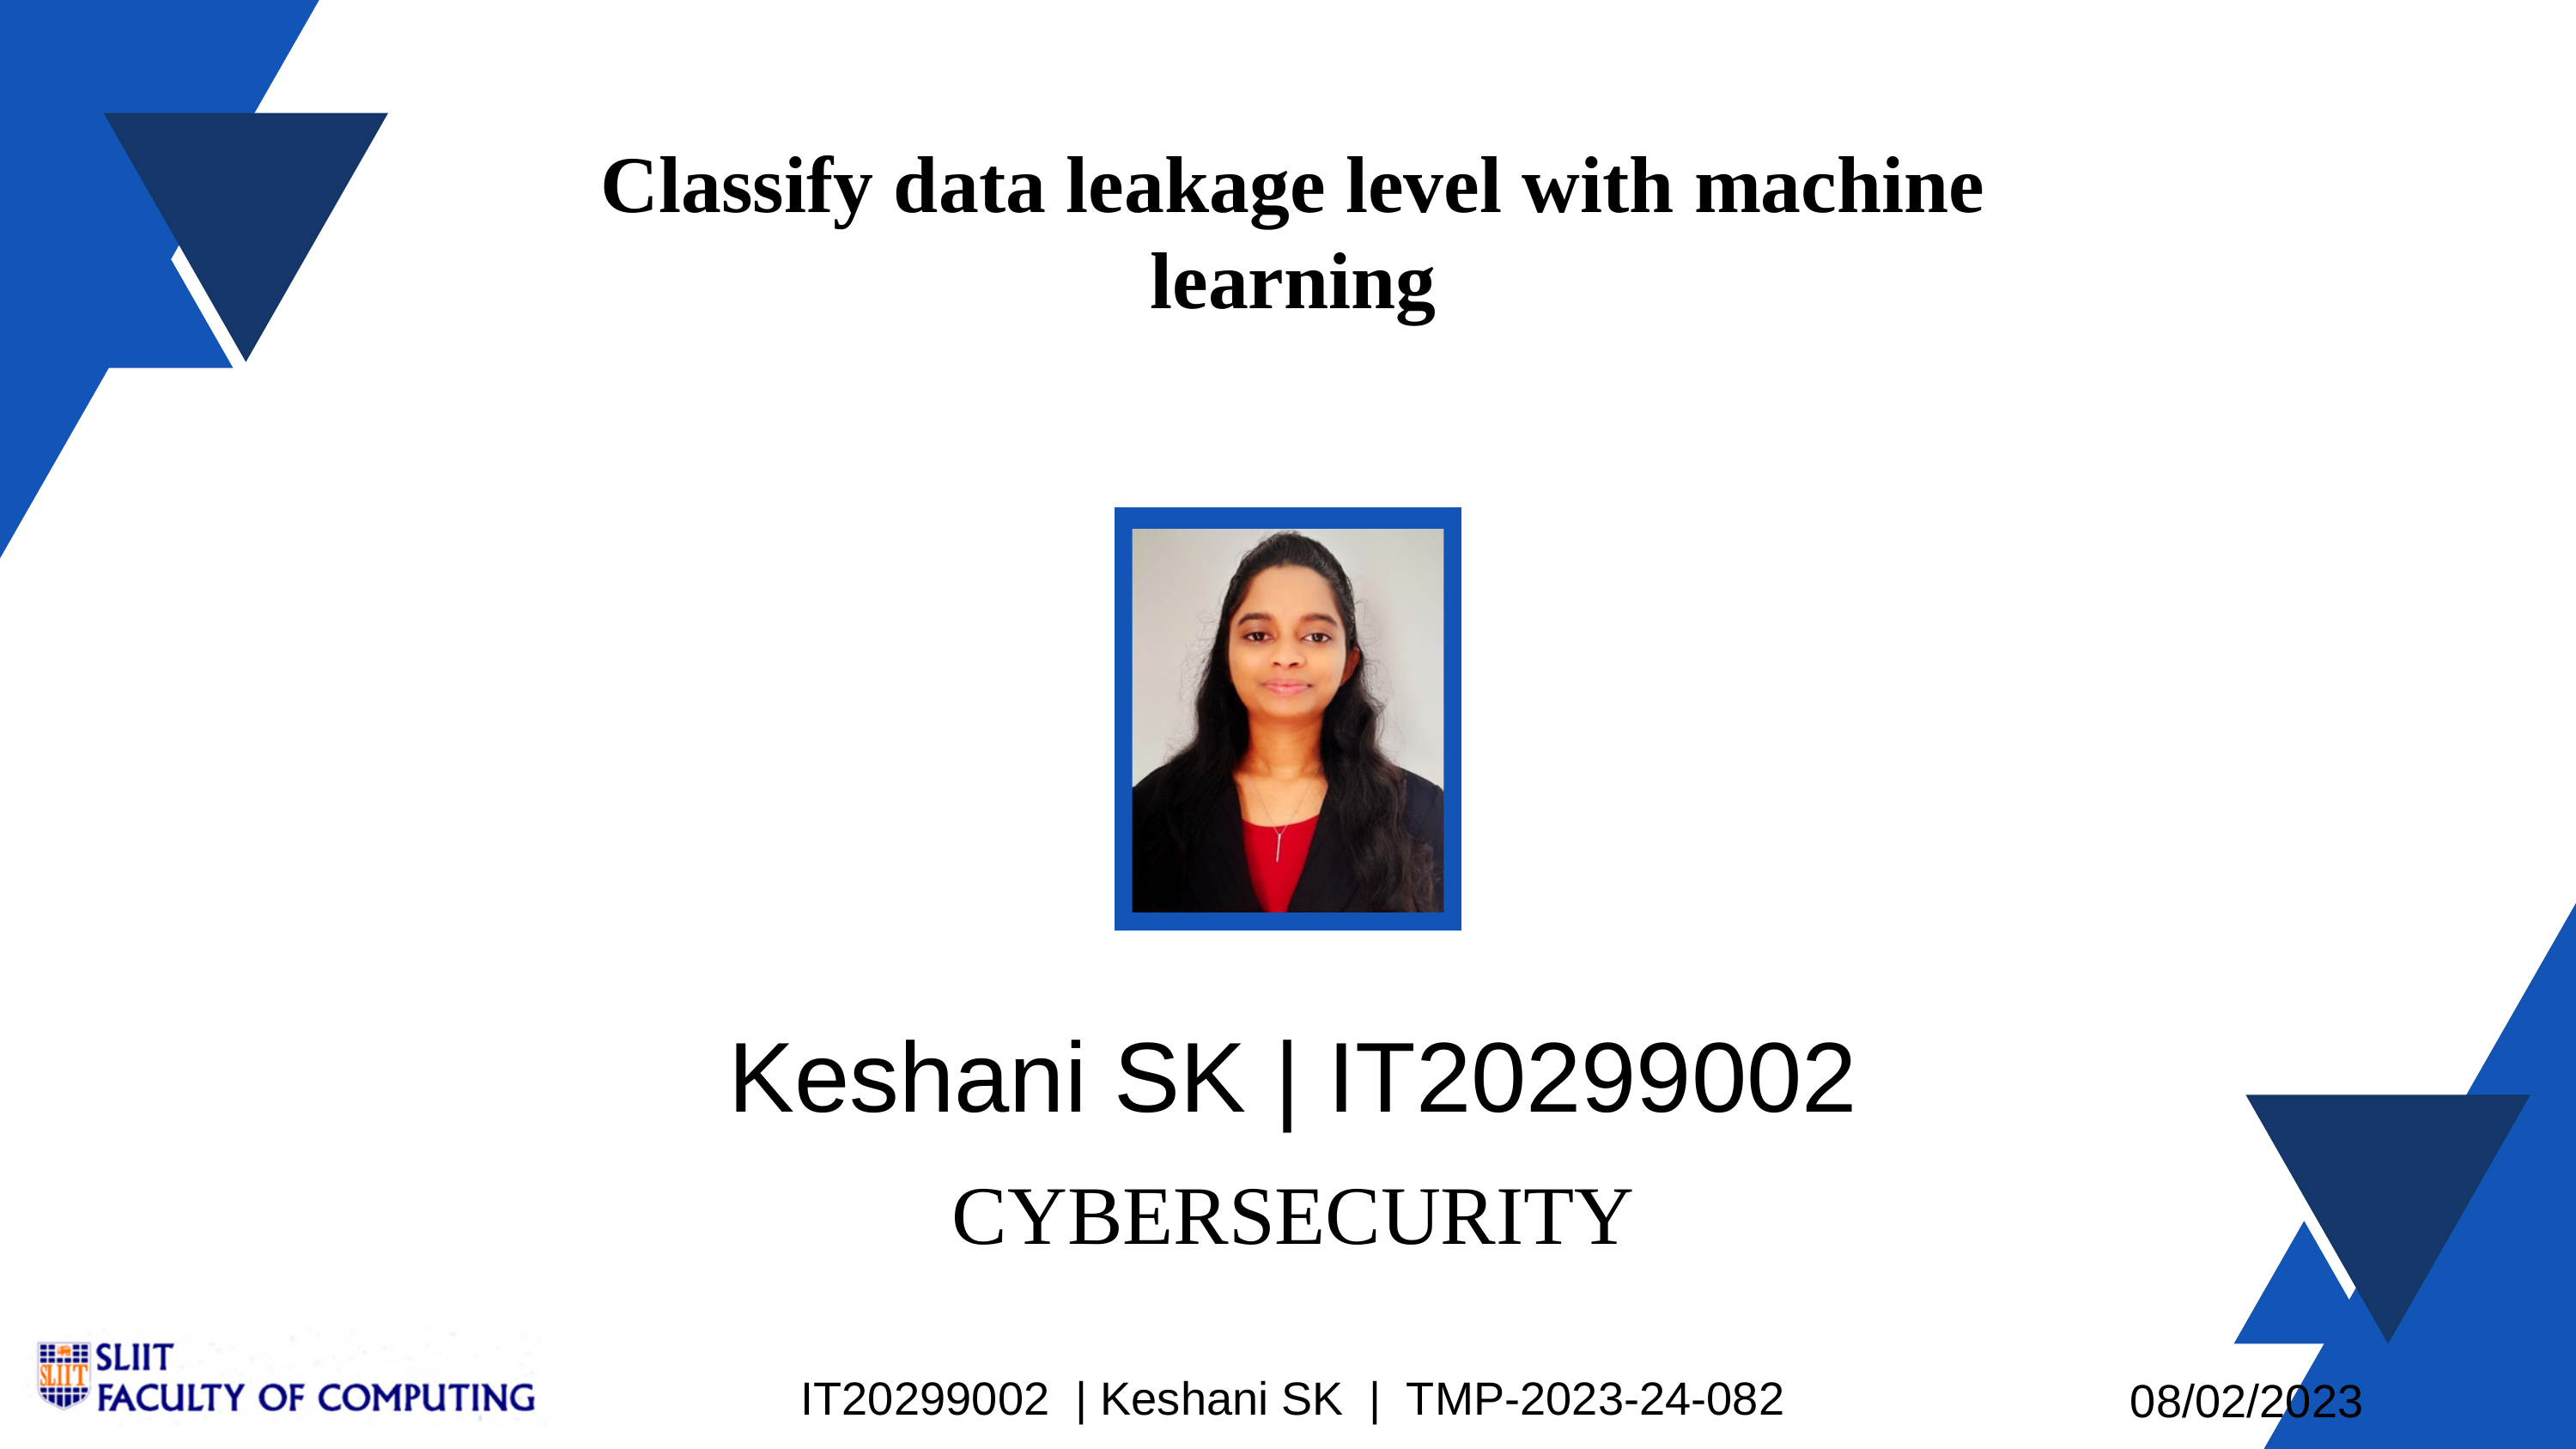

Classify data leakage level with machine learning

 Keshani SK | IT20299002

CYBERSECURITY

IT20299002  | Keshani SK  |  TMP-2023-24-082
08/02/2023